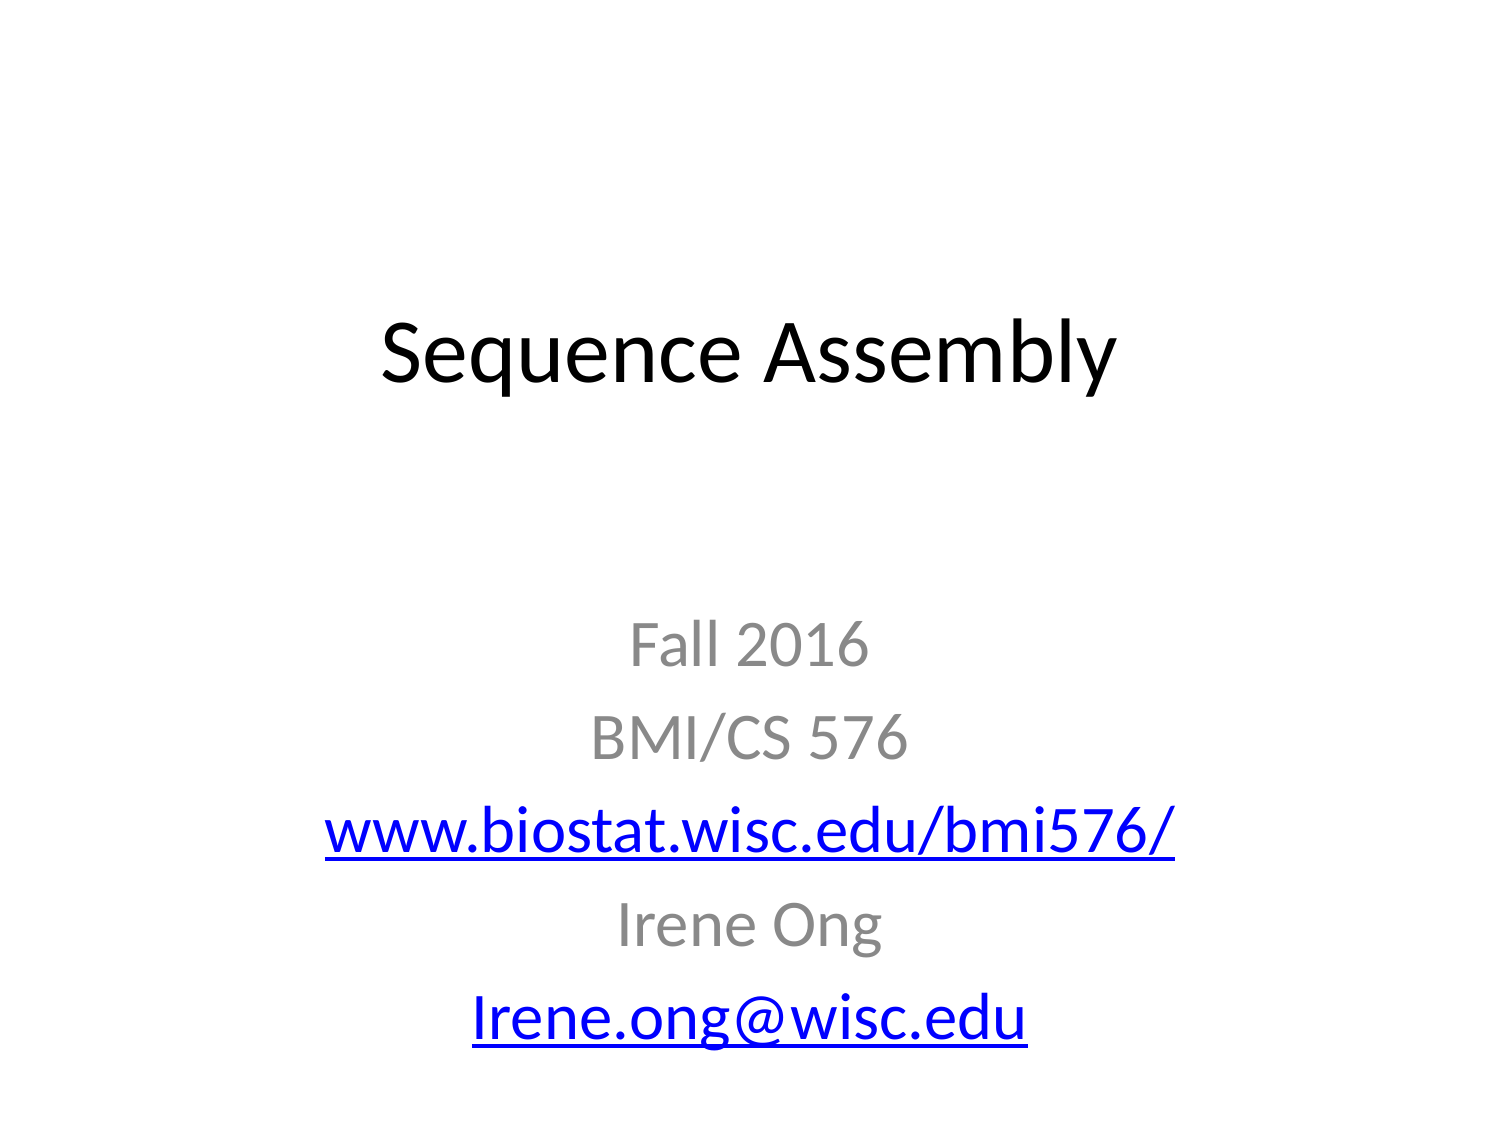

# Sequence Assembly
Fall 2016
BMI/CS 576
www.biostat.wisc.edu/bmi576/
Irene Ong
Irene.ong@wisc.edu